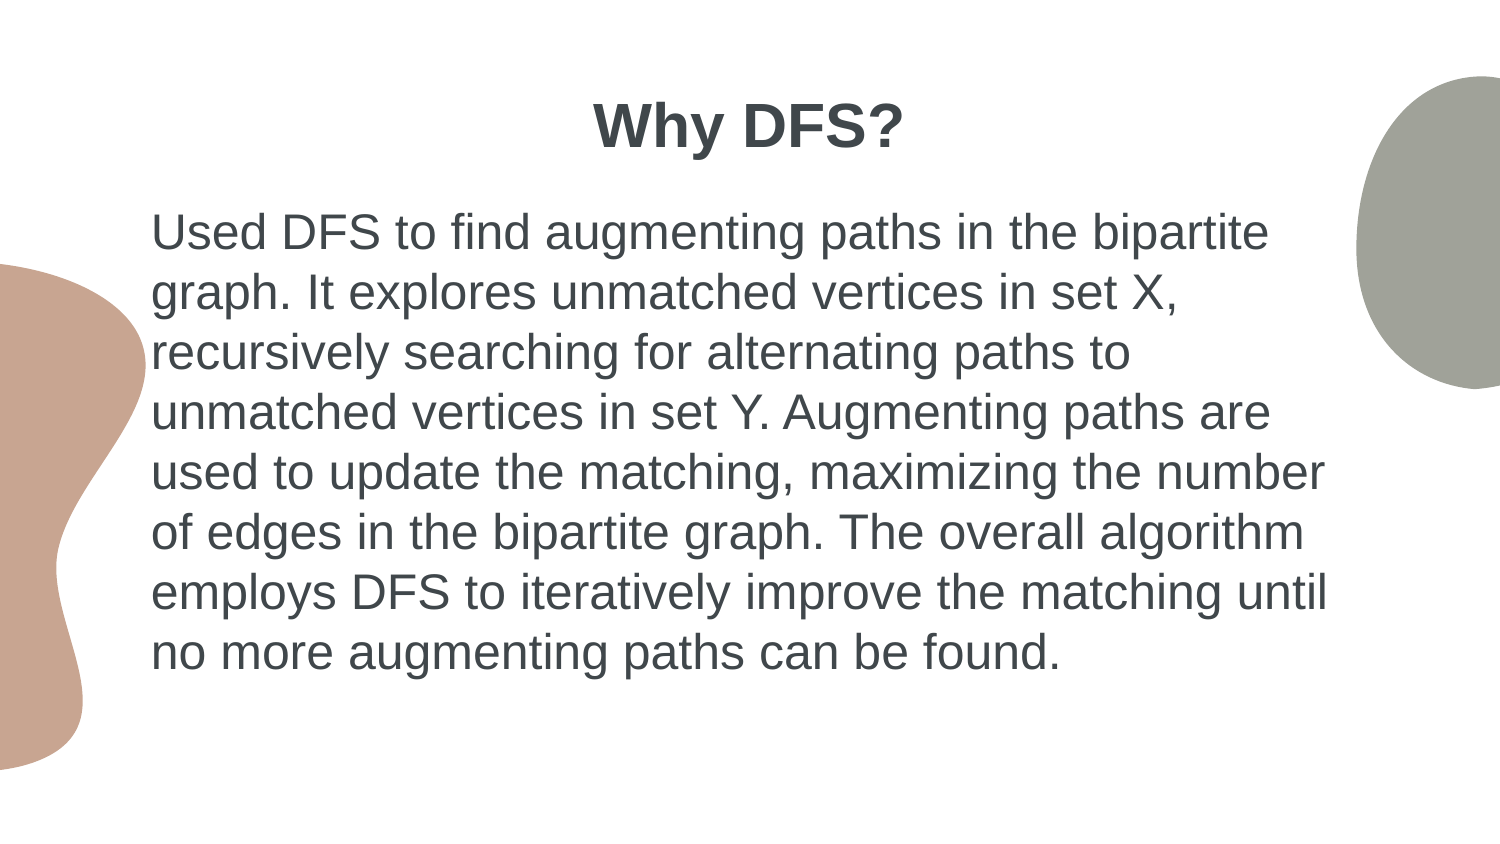

# Why DFS?
Used DFS to find augmenting paths in the bipartite graph. It explores unmatched vertices in set X, recursively searching for alternating paths to unmatched vertices in set Y. Augmenting paths are used to update the matching, maximizing the number of edges in the bipartite graph. The overall algorithm employs DFS to iteratively improve the matching until no more augmenting paths can be found.